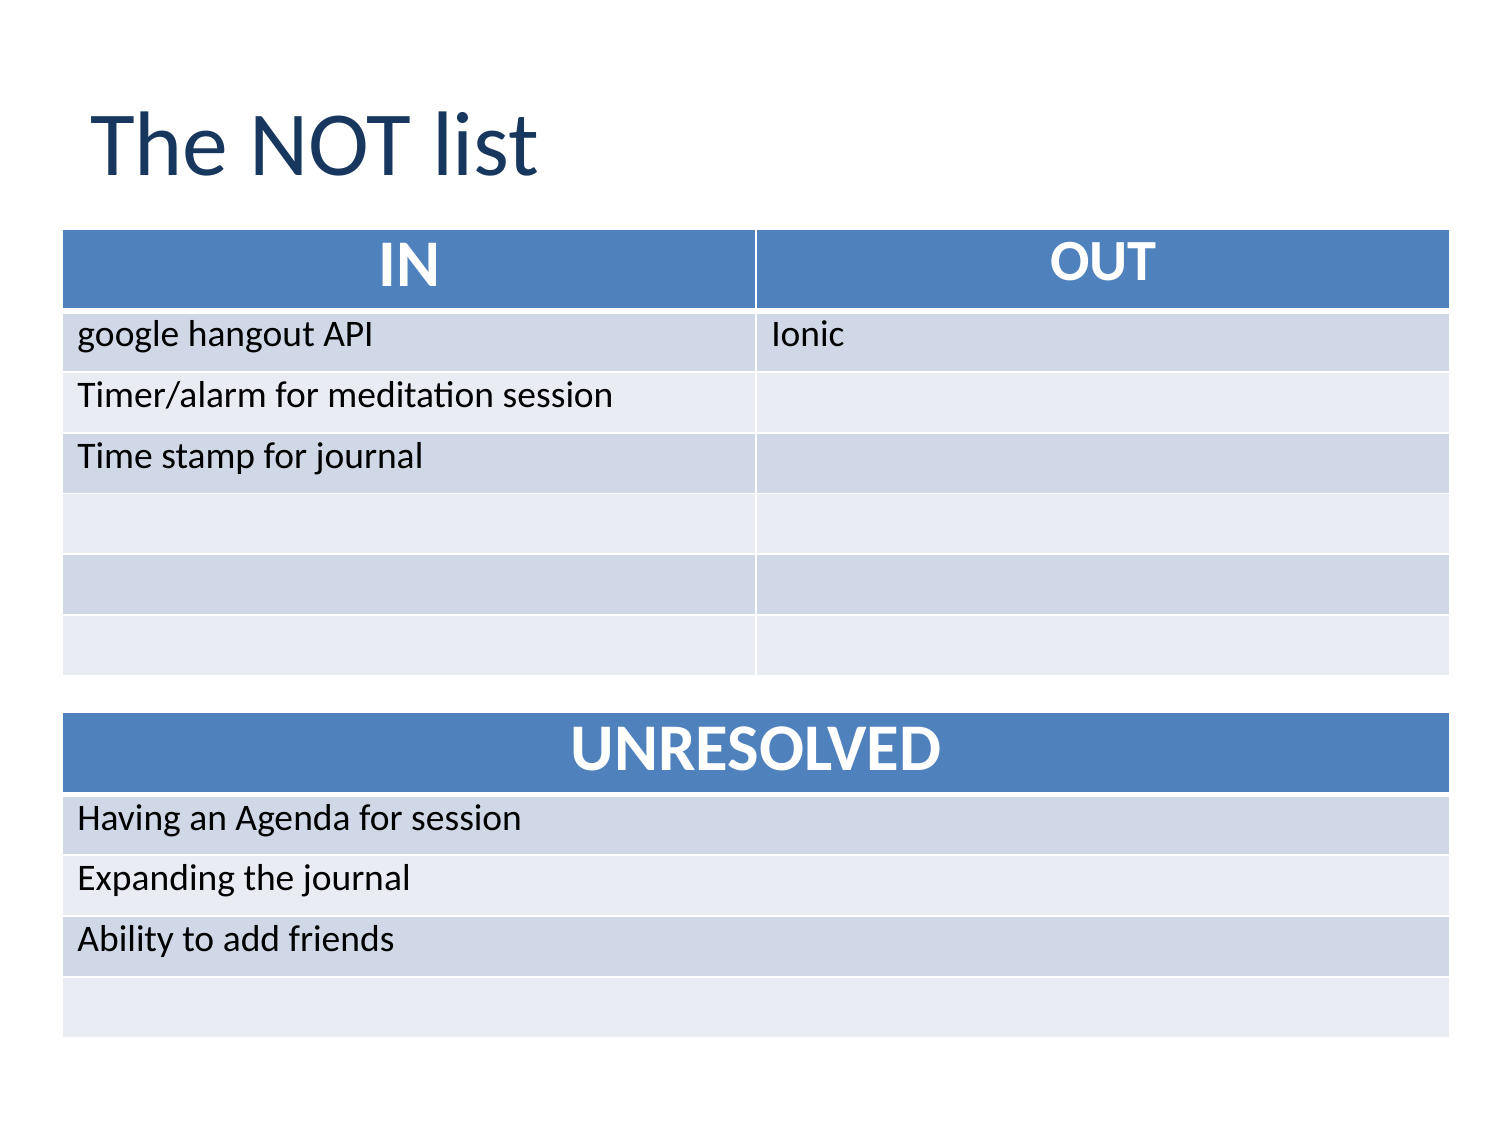

# The NOT list
| IN | OUT |
| --- | --- |
| google hangout API | Ionic |
| Timer/alarm for meditation session |  |
| Time stamp for journal |  |
|  |  |
|  |  |
|  |  |
| UNRESOLVED |
| --- |
| Having an Agenda for session |
| Expanding the journal |
| Ability to add friends |
|  |